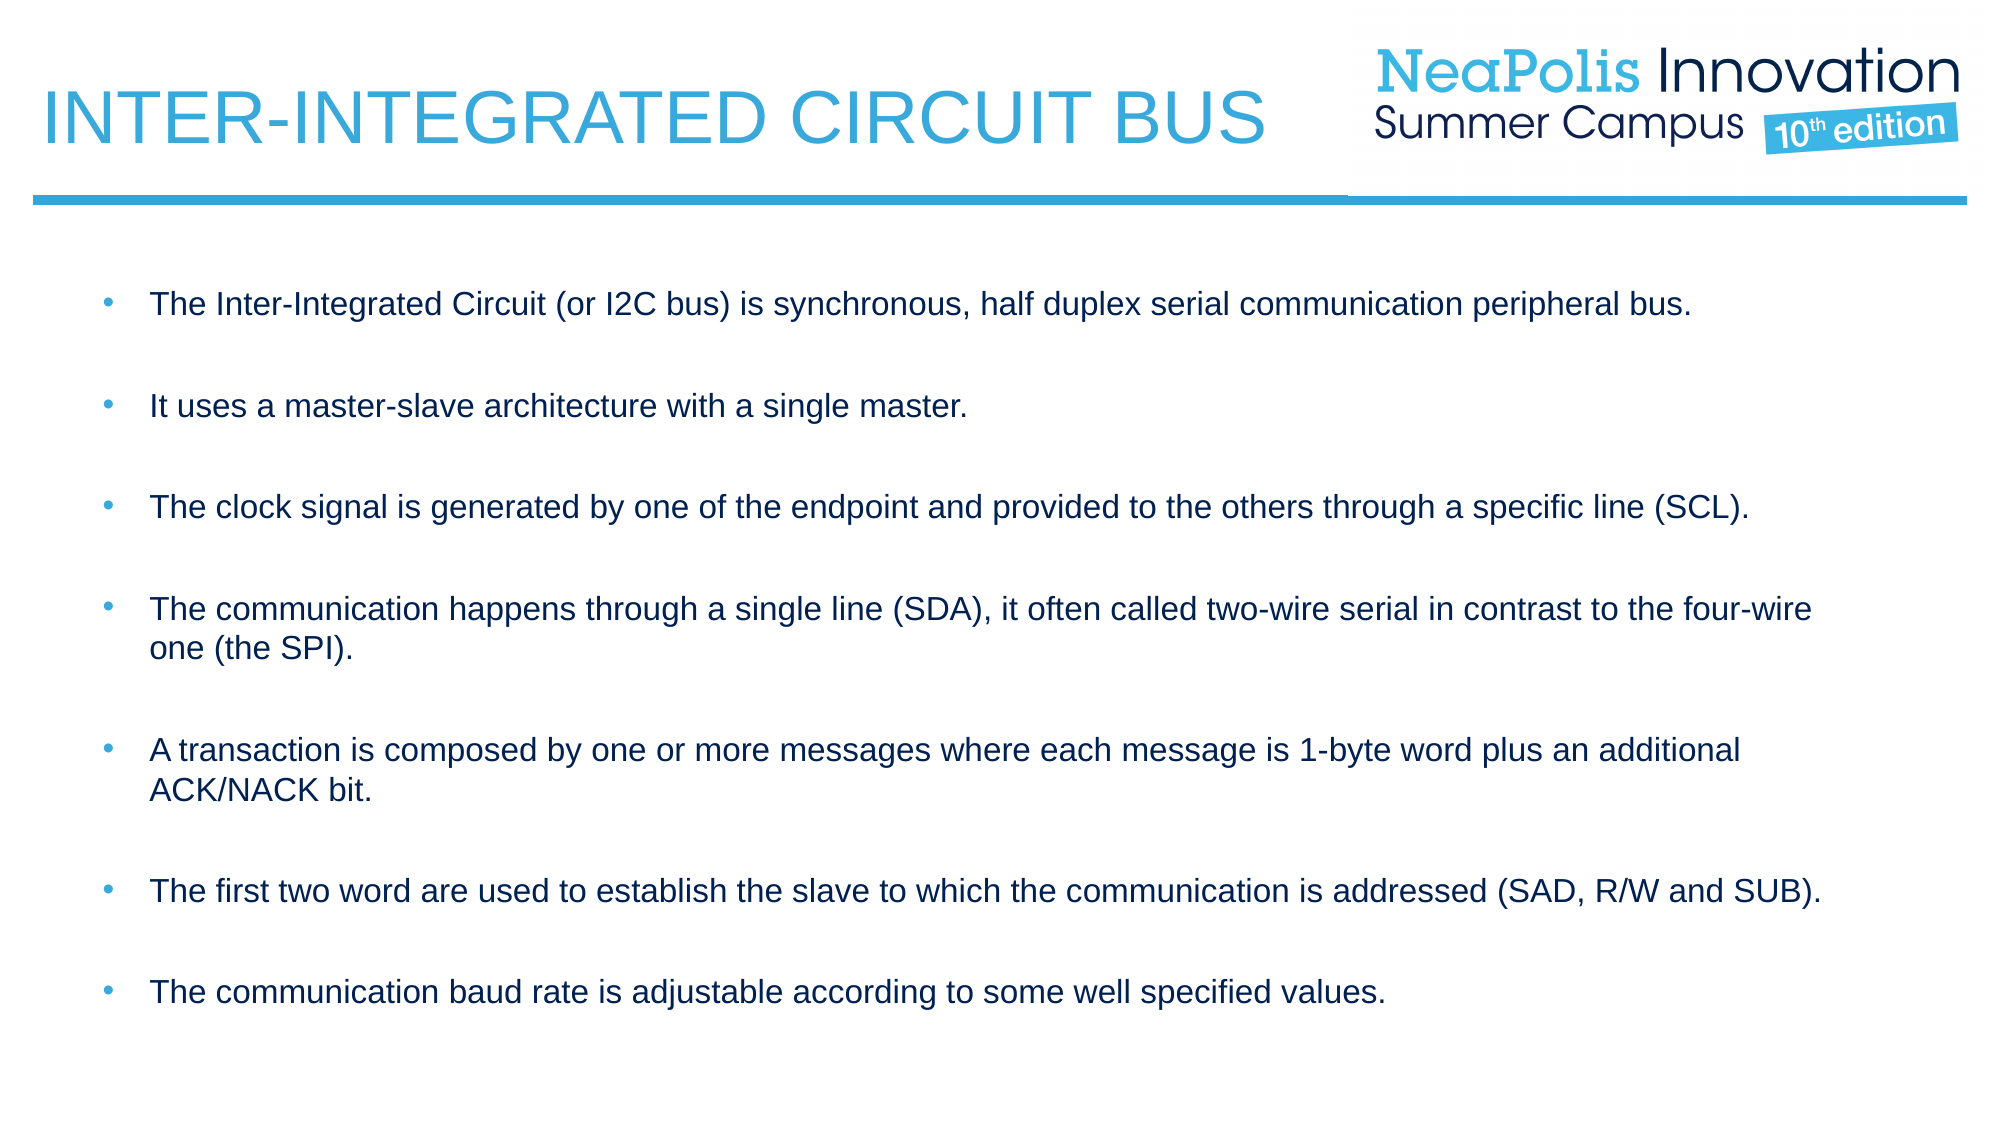

INTER-INTEGRATED CIRCUIT BUS
The Inter-Integrated Circuit (or I2C bus) is synchronous, half duplex serial communication peripheral bus.
It uses a master-slave architecture with a single master.
The clock signal is generated by one of the endpoint and provided to the others through a specific line (SCL).
The communication happens through a single line (SDA), it often called two-wire serial in contrast to the four-wire one (the SPI).
A transaction is composed by one or more messages where each message is 1-byte word plus an additional ACK/NACK bit.
The first two word are used to establish the slave to which the communication is addressed (SAD, R/W and SUB).
The communication baud rate is adjustable according to some well specified values.